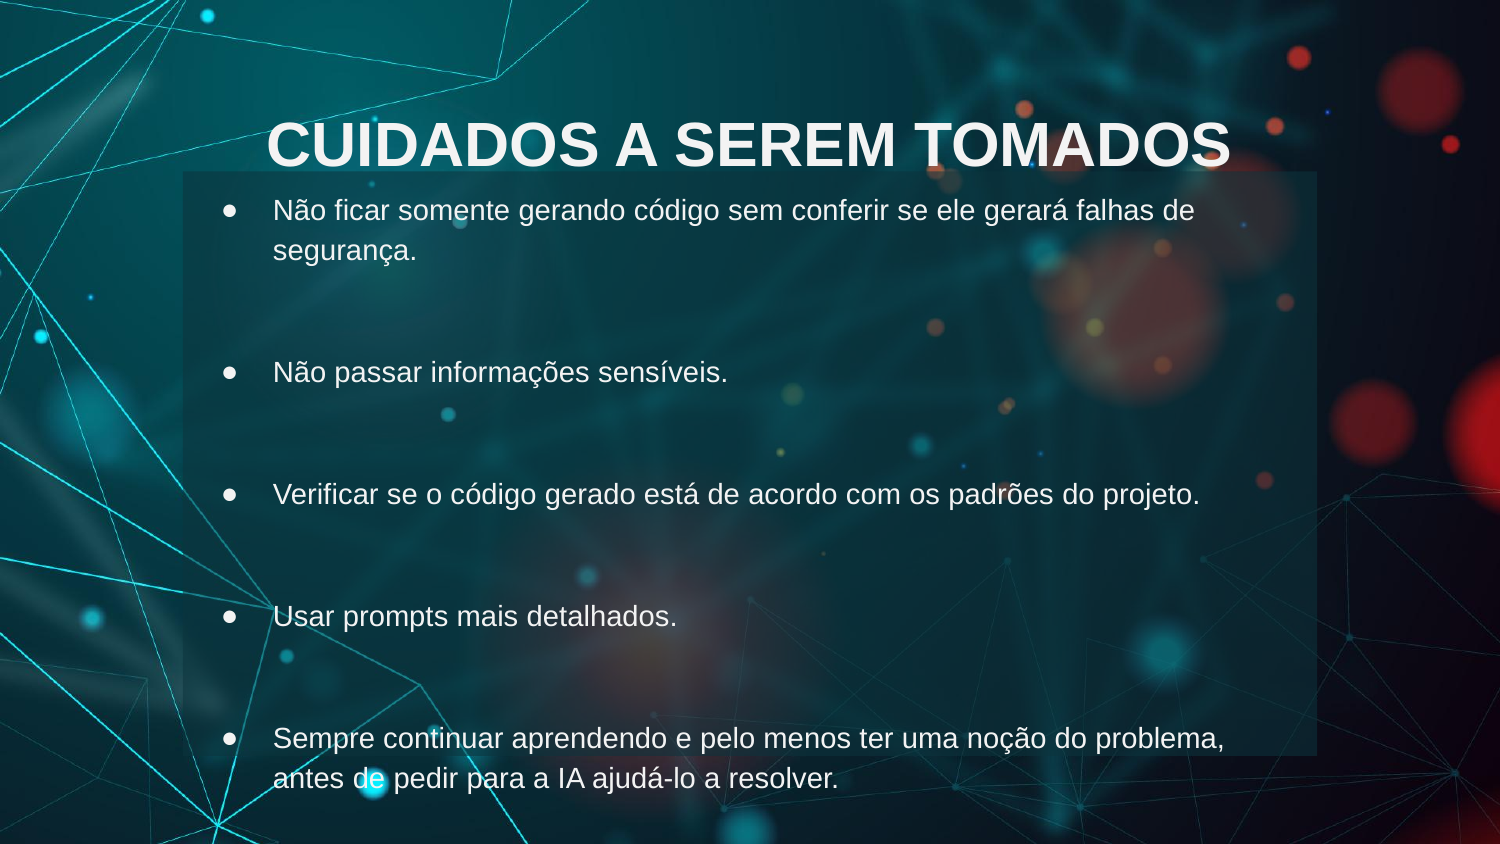

# CUIDADOS A SEREM TOMADOS
Não ficar somente gerando código sem conferir se ele gerará falhas de segurança.

Não passar informações sensíveis.

Verificar se o código gerado está de acordo com os padrões do projeto.

Usar prompts mais detalhados.

Sempre continuar aprendendo e pelo menos ter uma noção do problema, antes de pedir para a IA ajudá-lo a resolver.